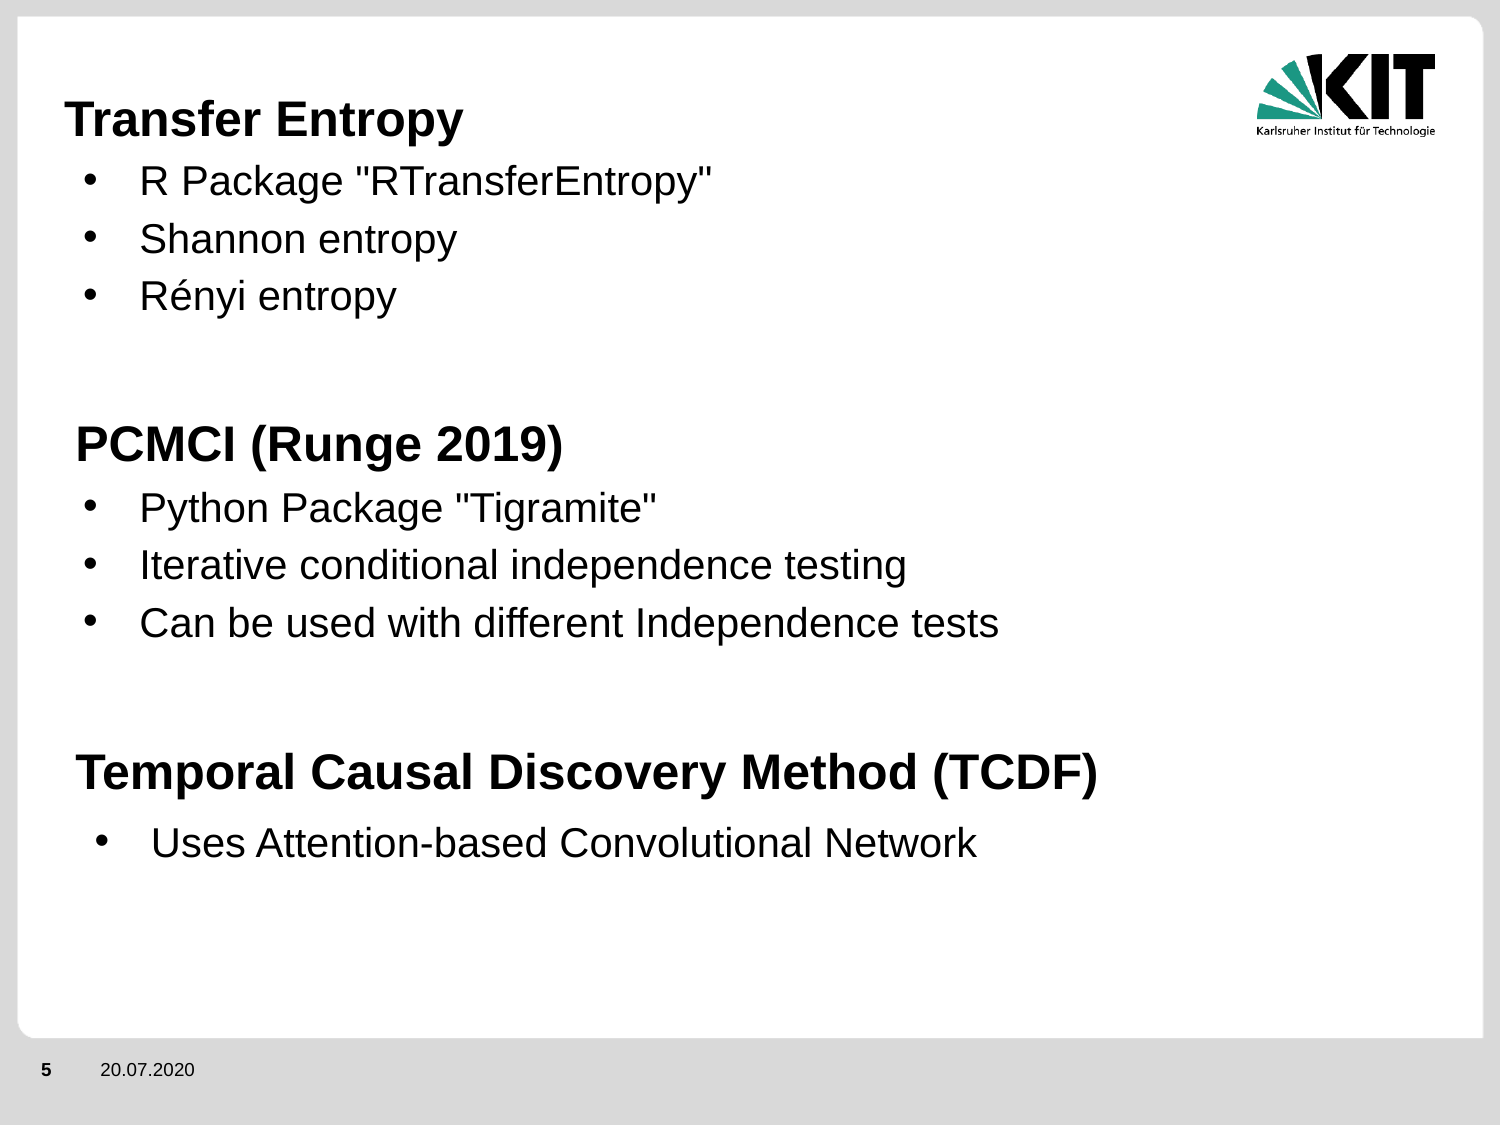

# Transfer Entropy
R Package "RTransferEntropy"
Shannon entropy
Rényi entropy
PCMCI (Runge 2019)
Python Package "Tigramite"
Iterative conditional independence testing
Can be used with different Independence tests

Temporal Causal Discovery Method (TCDF)
Uses Attention-based Convolutional Network